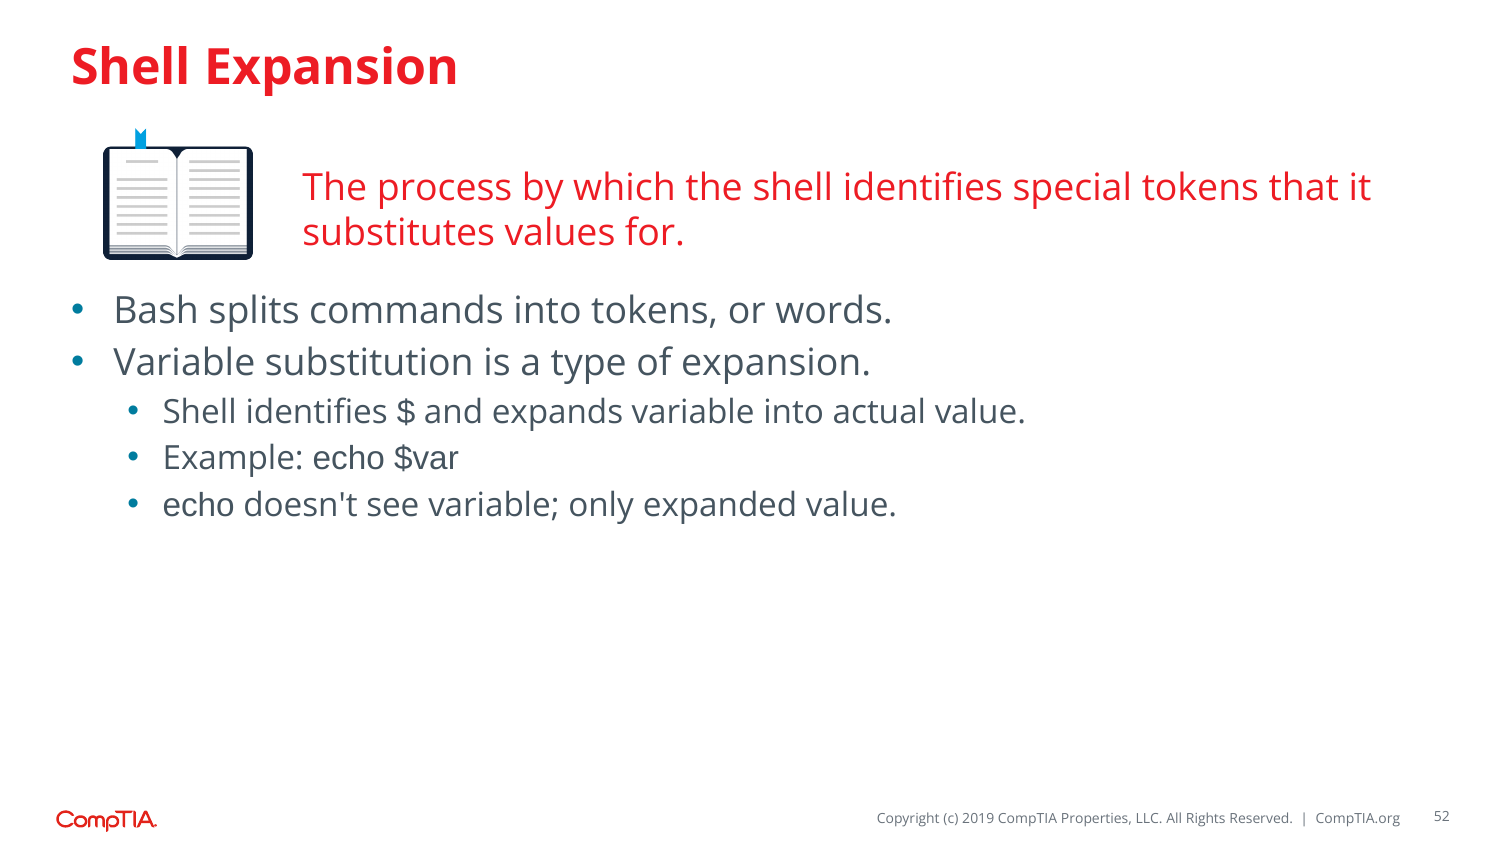

# Shell Expansion
The process by which the shell identifies special tokens that it substitutes values for.
Bash splits commands into tokens, or words.
Variable substitution is a type of expansion.
Shell identifies $ and expands variable into actual value.
Example: echo $var
echo doesn't see variable; only expanded value.
52